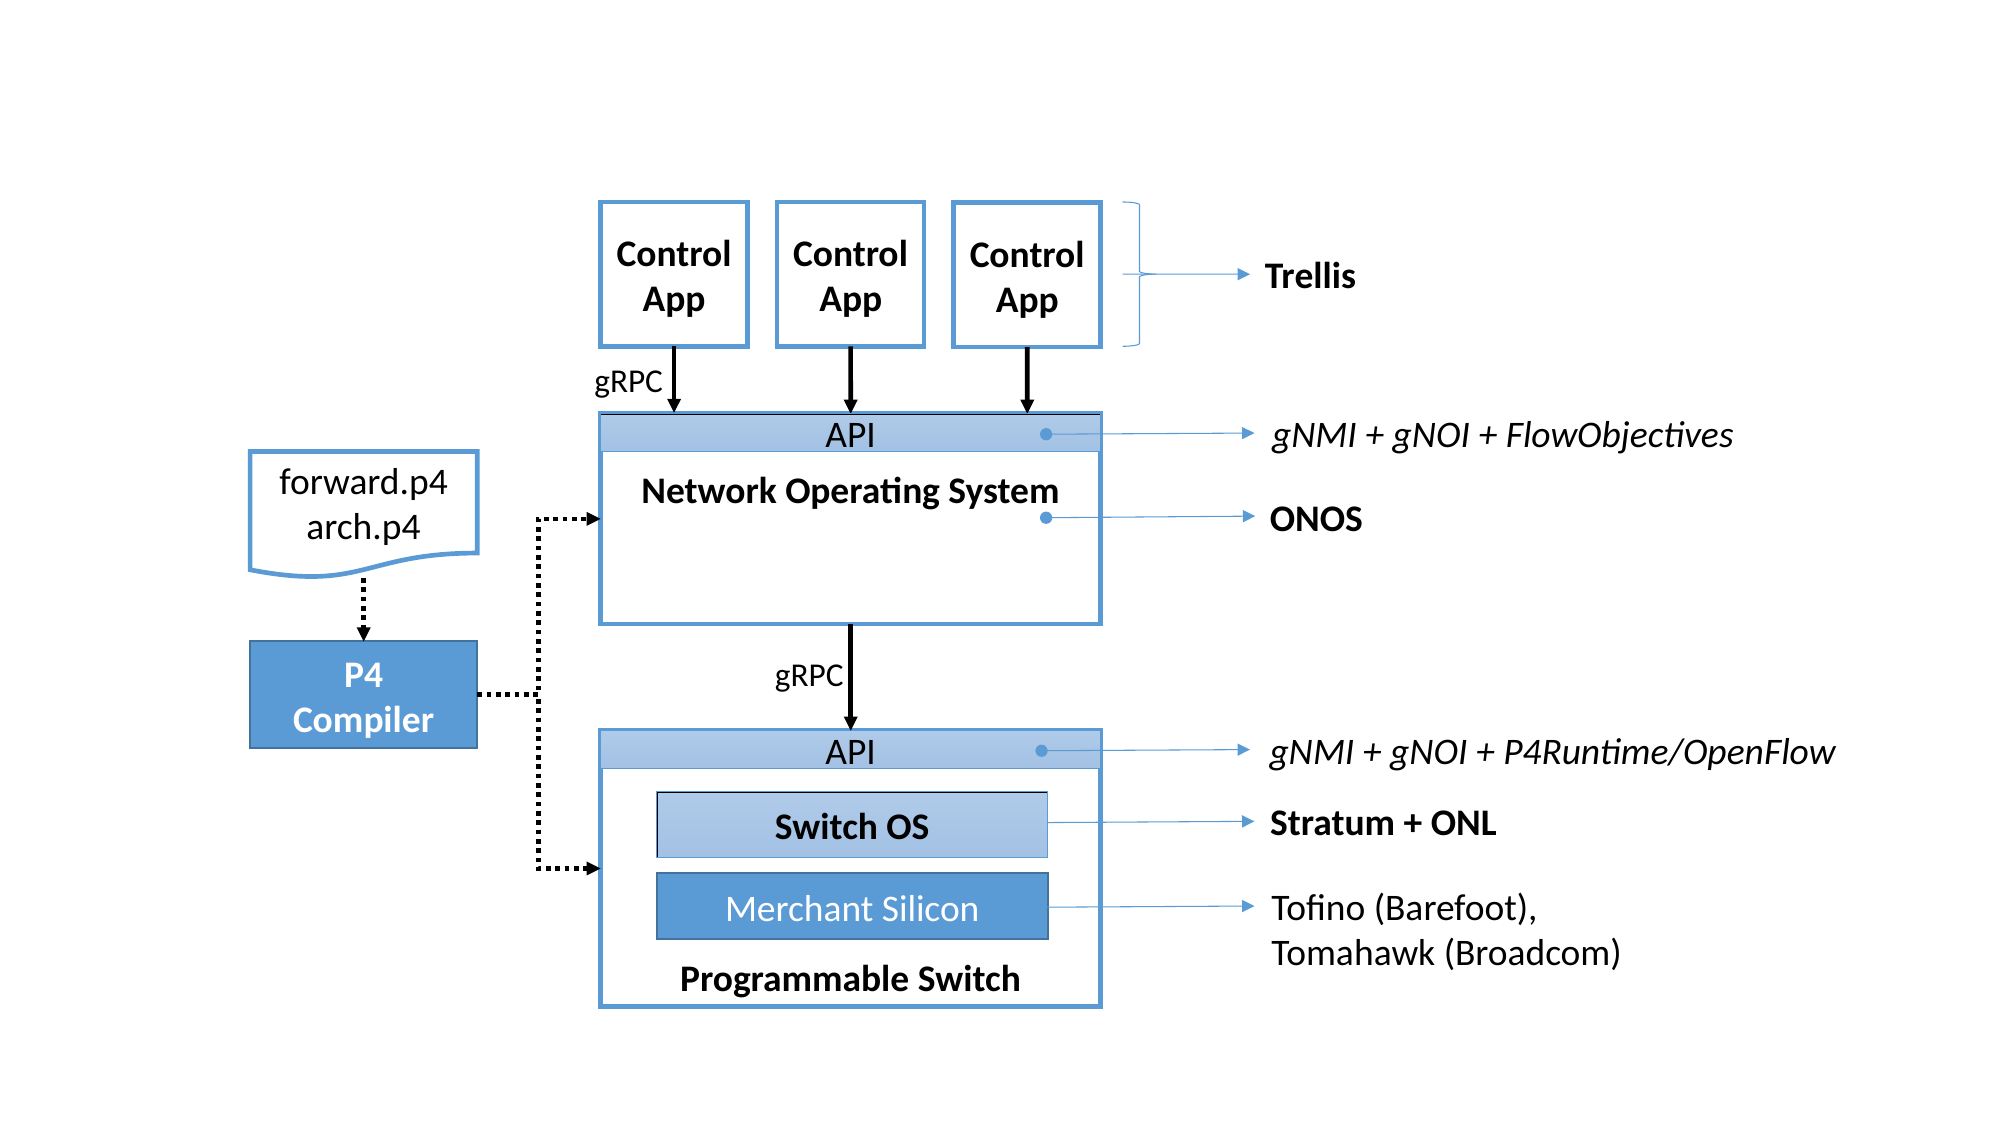

Control
App

Control
App
Control
App
Trellis
gRPC
gNMI + gNOI + FlowObjectives

Network Operating System
API
forward.p4
arch.p4
ONOS

P4
Compiler
gRPC
gNMI + gNOI + P4Runtime/OpenFlow

Programmable Switch
API
Stratum + ONL
Switch OS
Merchant Silicon
Tofino (Barefoot),
Tomahawk (Broadcom)